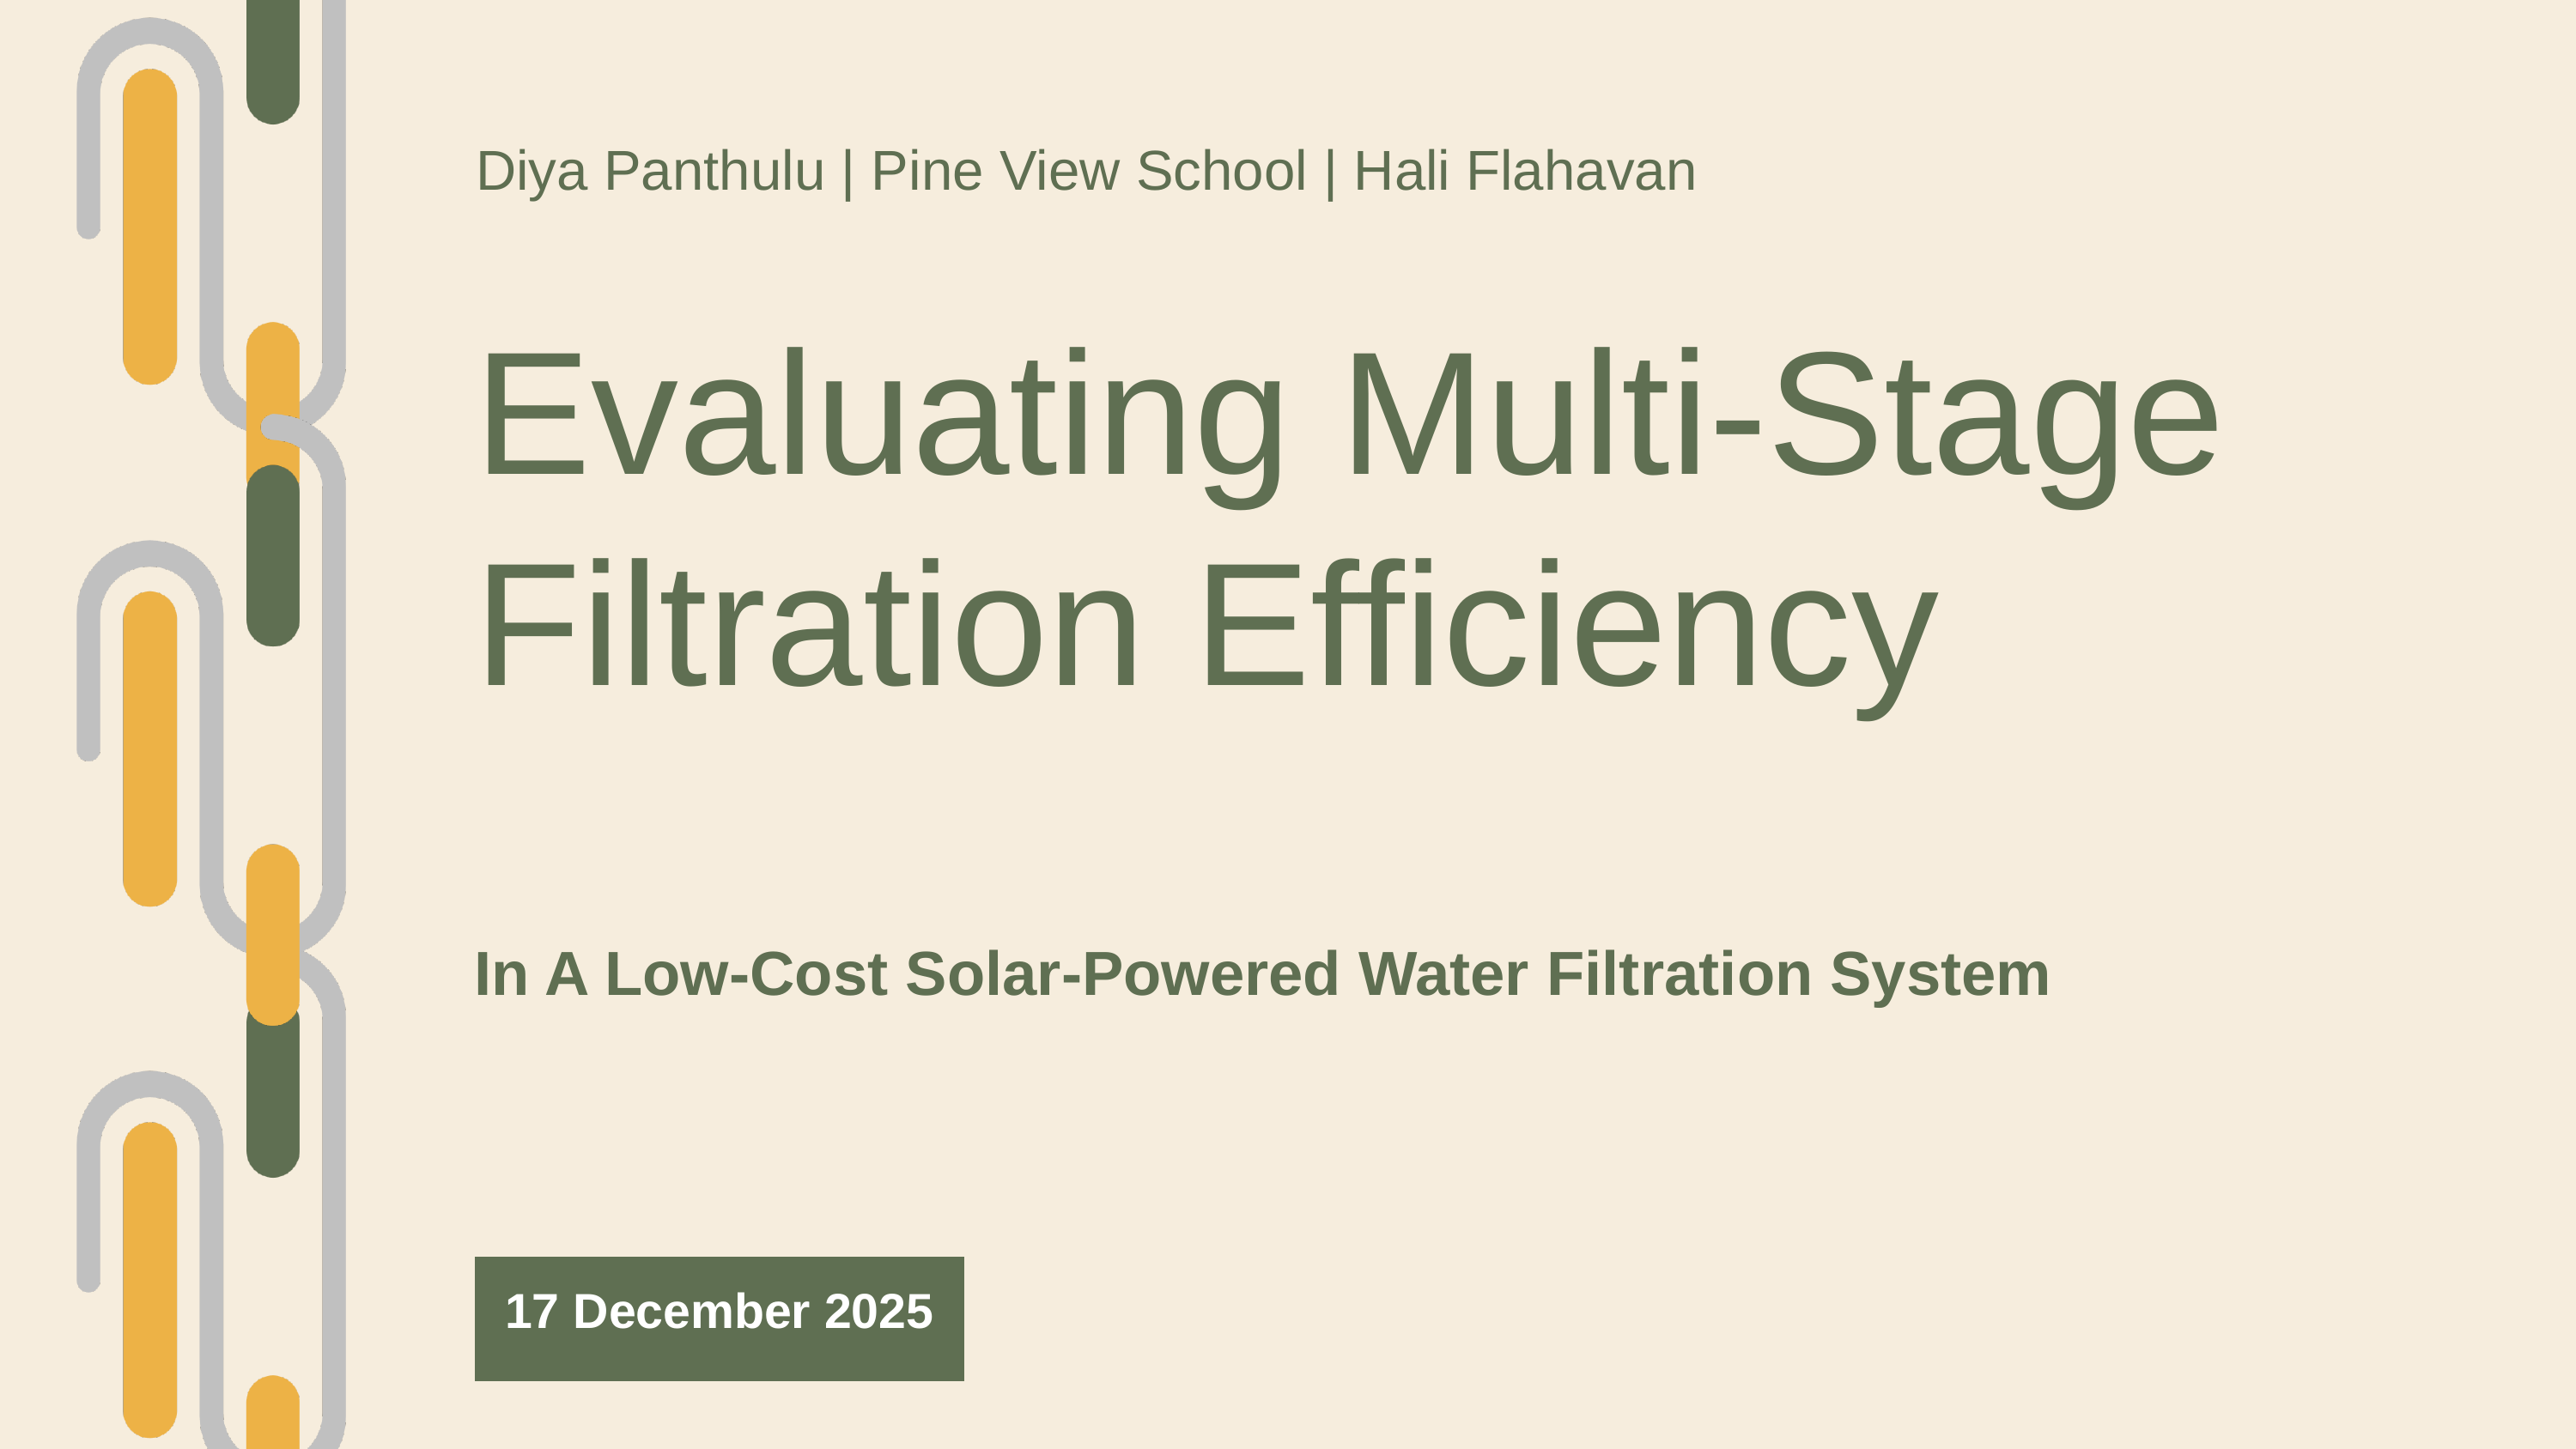

Diya Panthulu | Pine View School | Hali Flahavan
Evaluating Multi-Stage Filtration Efficiency

In A Low-Cost Solar-Powered Water Filtration System

17 December 2025